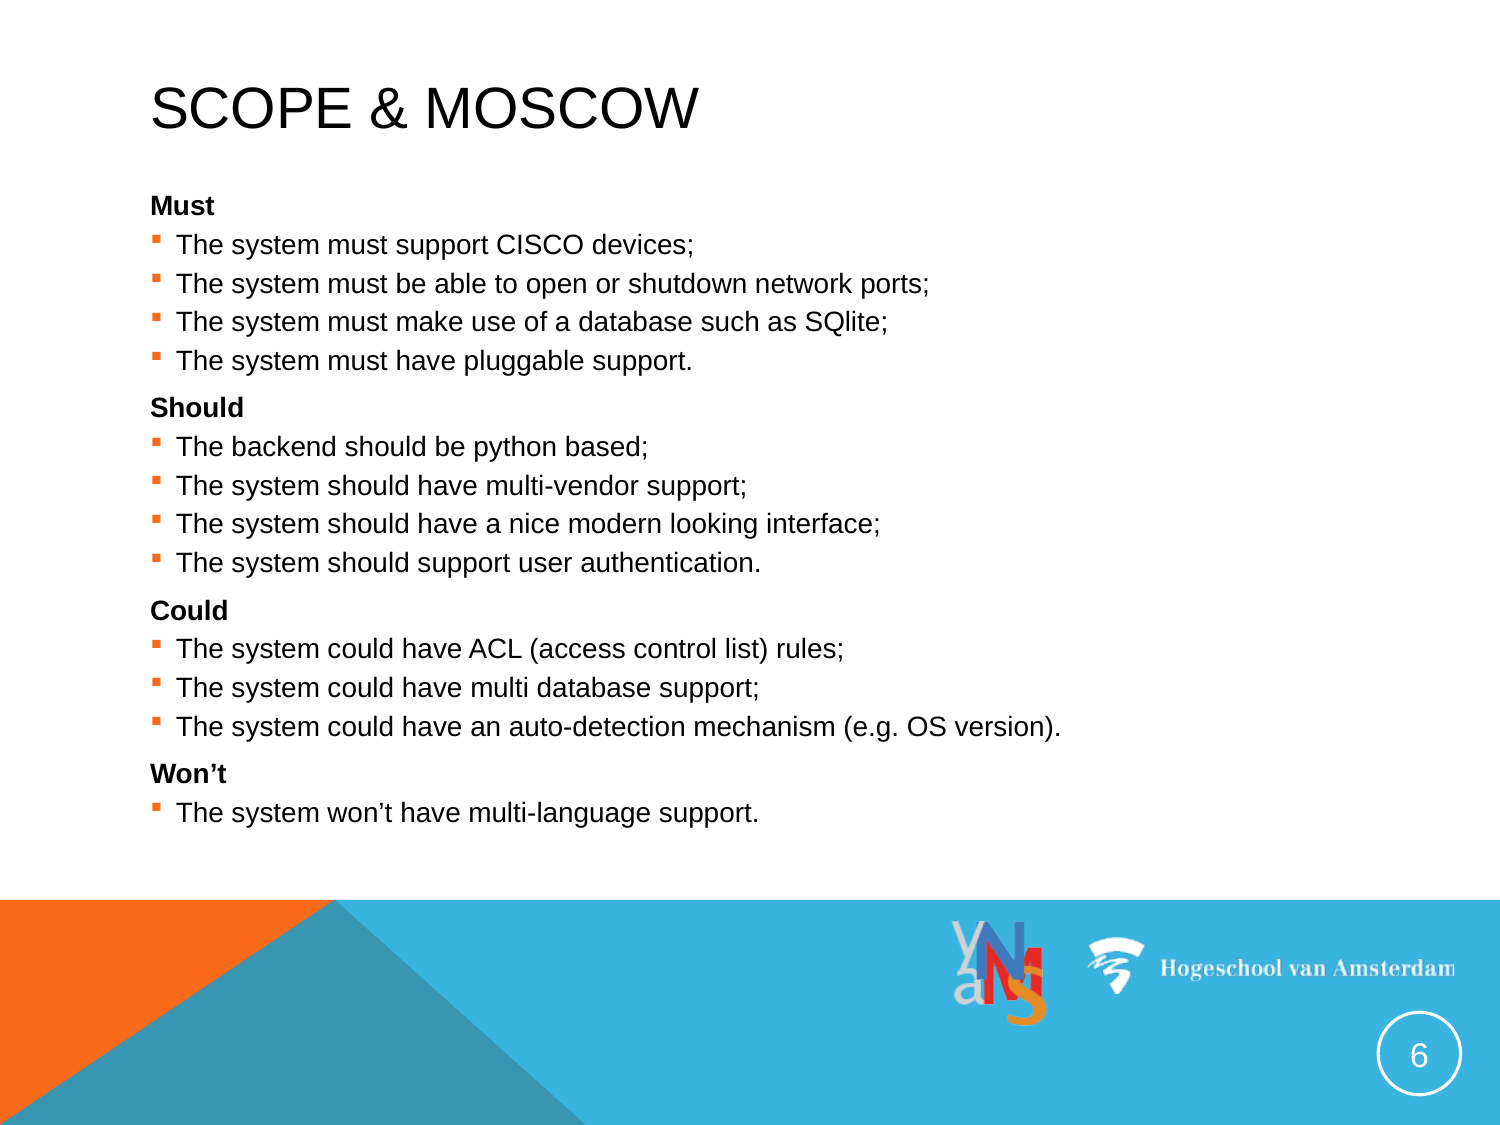

# Scope & Moscow
Must
The system must support CISCO devices;
The system must be able to open or shutdown network ports;
The system must make use of a database such as SQlite;
The system must have pluggable support.
Should
The backend should be python based;
The system should have multi-vendor support;
The system should have a nice modern looking interface;
The system should support user authentication.
Could
The system could have ACL (access control list) rules;
The system could have multi database support;
The system could have an auto-detection mechanism (e.g. OS version).
Won’t
The system won’t have multi-language support.
6